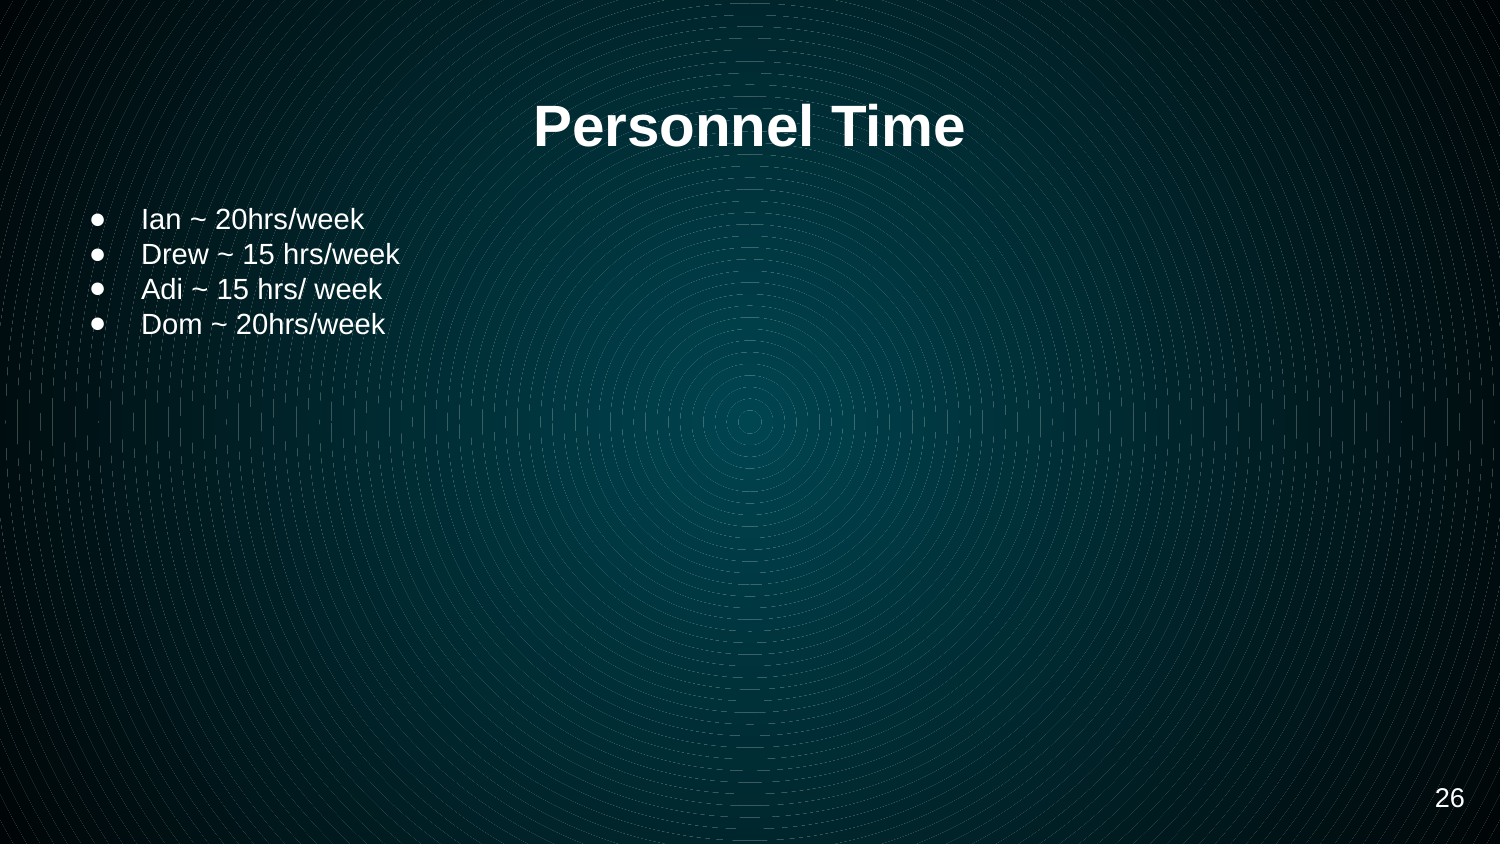

# Personnel Time
Ian ~ 20hrs/week
Drew ~ 15 hrs/week
Adi ~ 15 hrs/ week
Dom ~ 20hrs/week

26